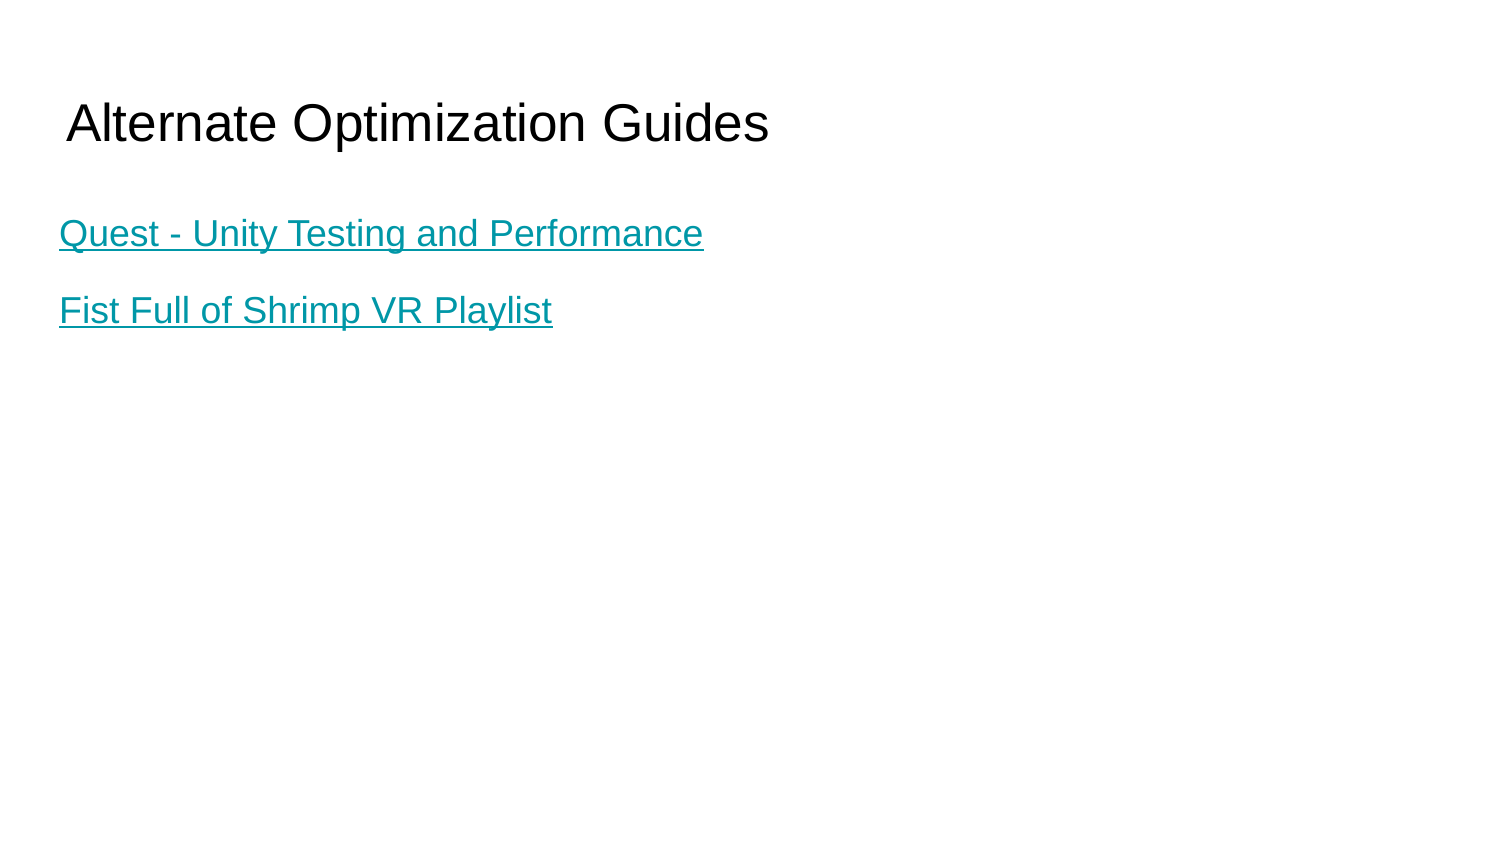

# Alternate Optimization Guides

Quest - Unity Testing and Performance
Fist Full of Shrimp VR Playlist